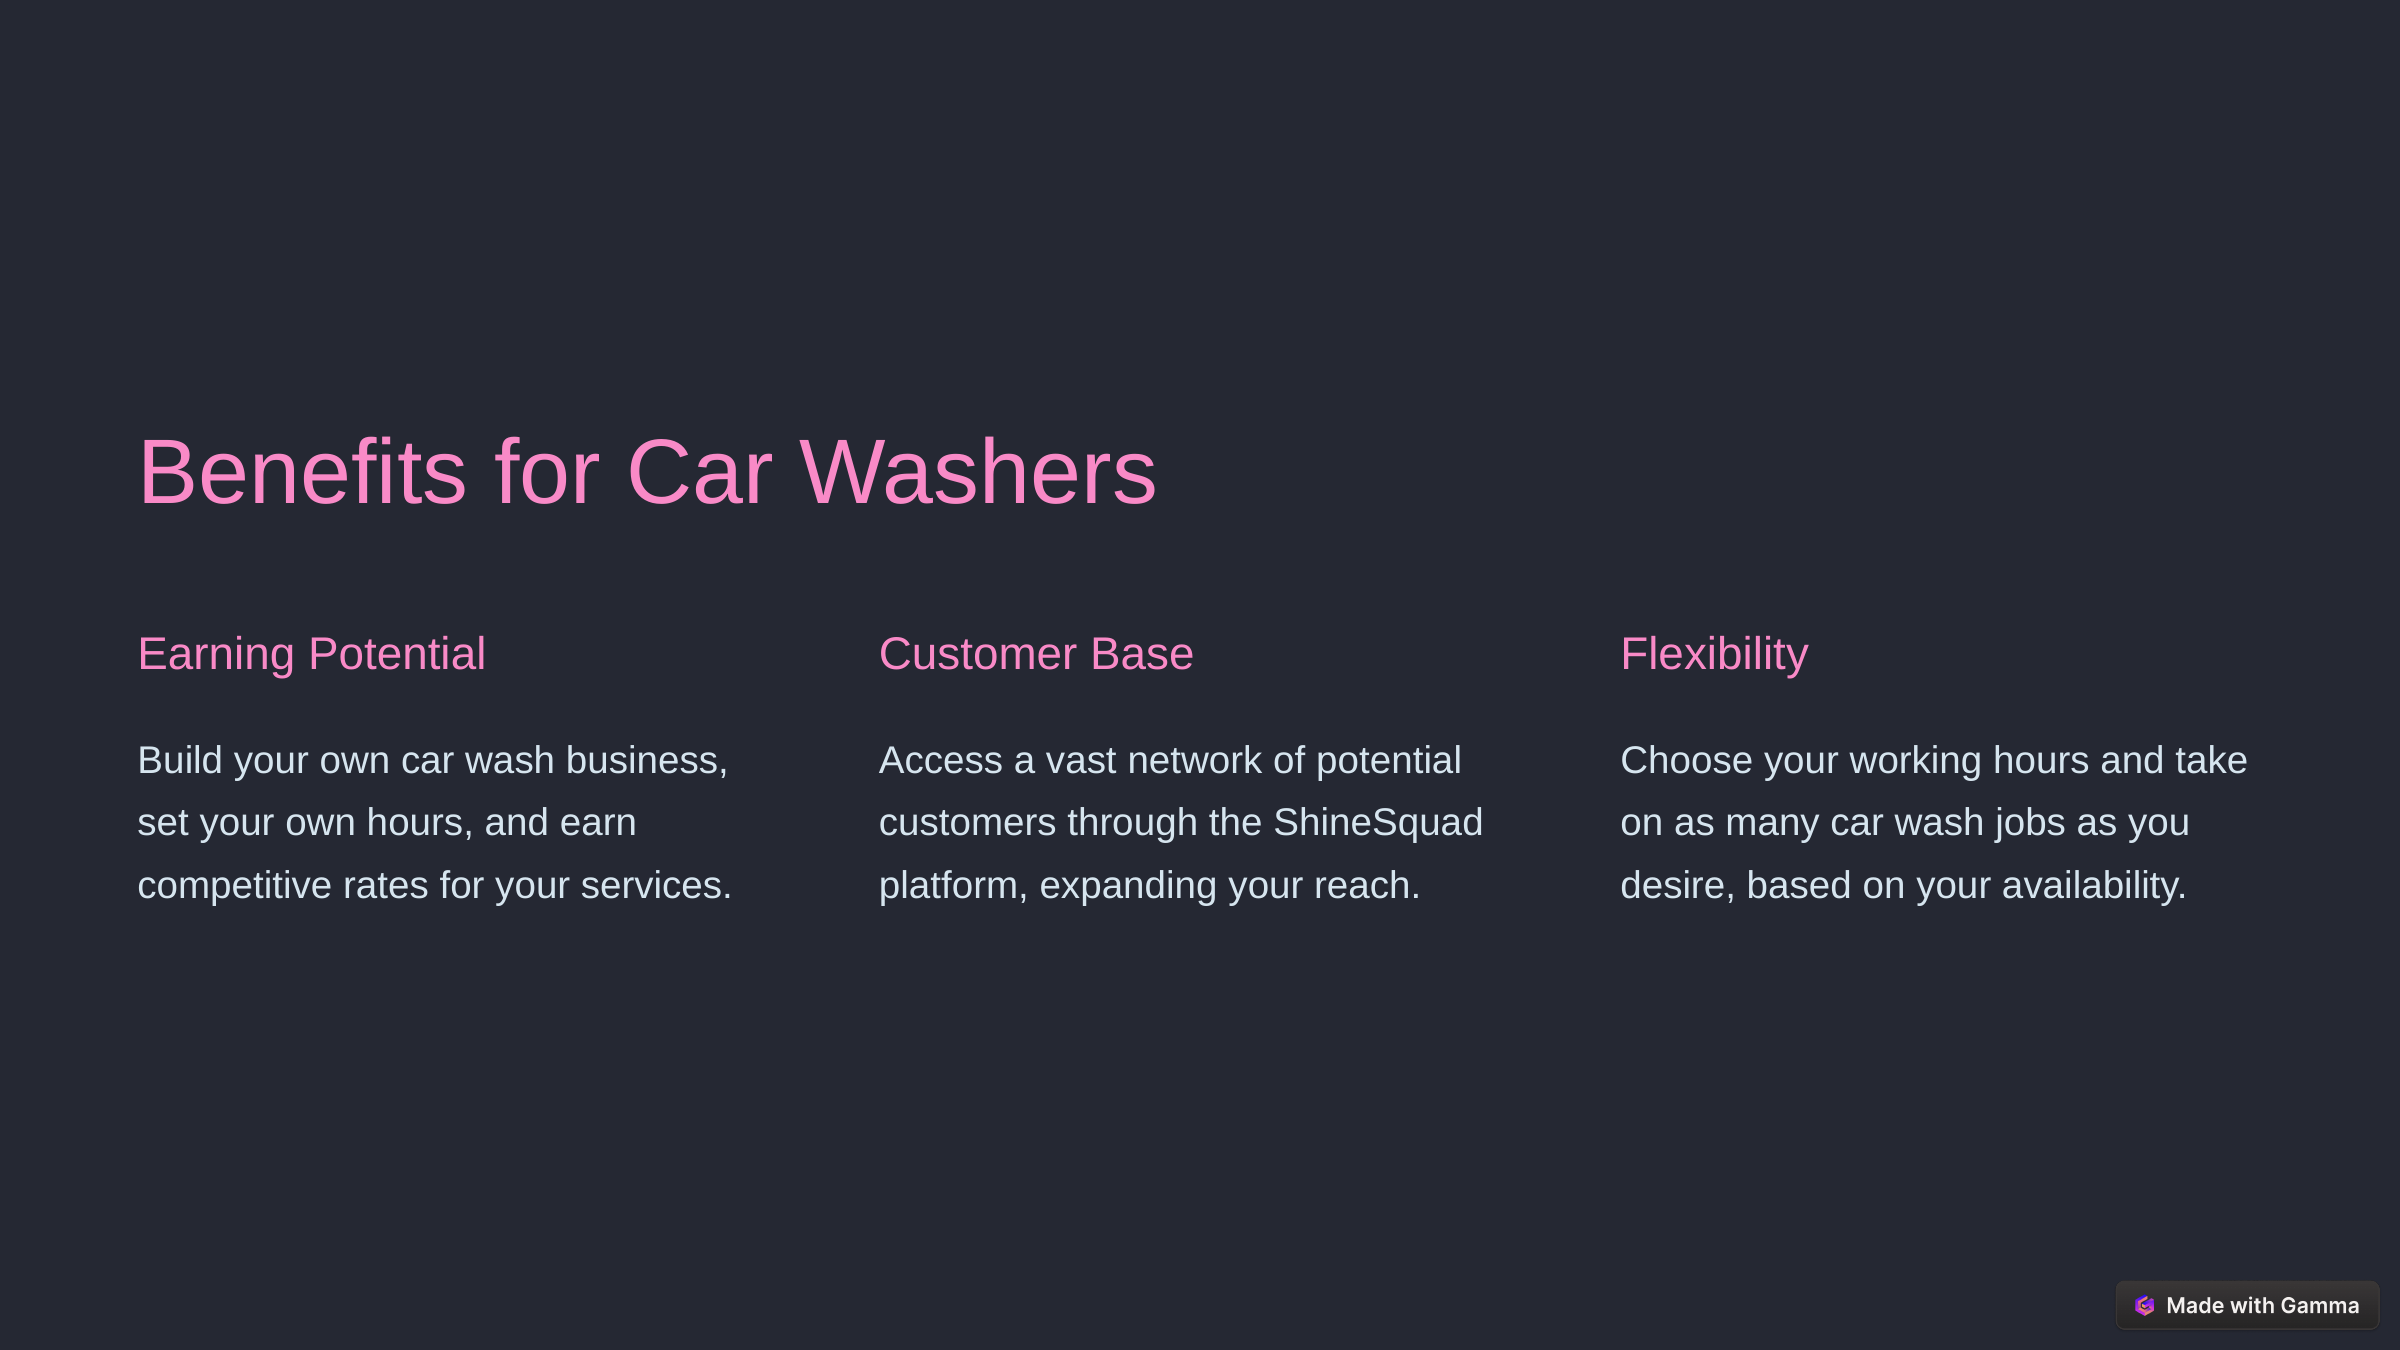

Benefits for Car Washers
Earning Potential
Customer Base
Flexibility
Build your own car wash business, set your own hours, and earn competitive rates for your services.
Access a vast network of potential customers through the ShineSquad platform, expanding your reach.
Choose your working hours and take on as many car wash jobs as you desire, based on your availability.